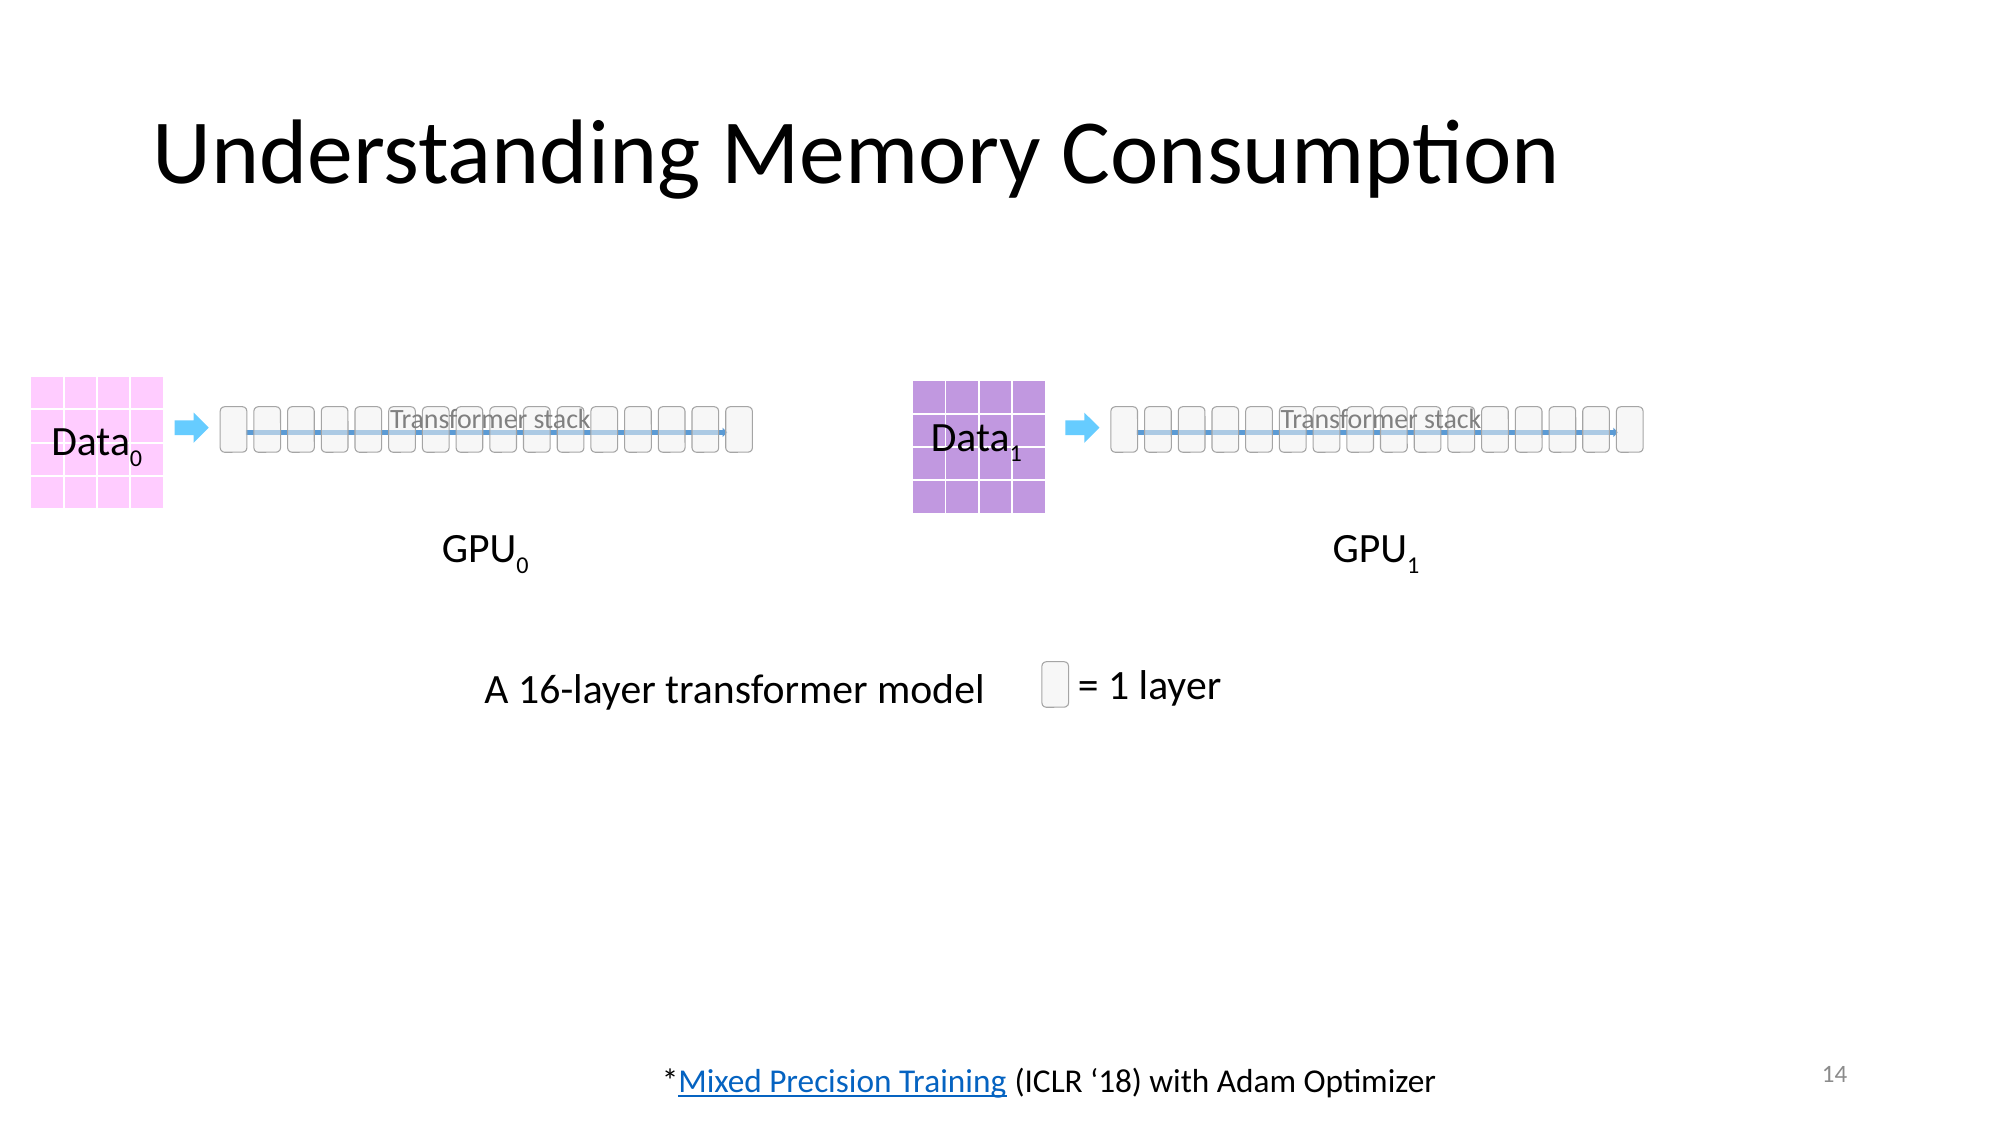

# Understanding Memory Consumption
|  |  |  |  |
| --- | --- | --- | --- |
|  |  |  |  |
|  |  |  |  |
|  |  |  |  |
|  |  |  |  |
| --- | --- | --- | --- |
|  |  |  |  |
|  |  |  |  |
|  |  |  |  |
Transformer stack
Transformer stack

Data1
Data0
GPU0
GPU1
= 1 layer
A 16-layer transformer model

14
*Mixed Precision Training (ICLR ‘18) with Adam Optimizer